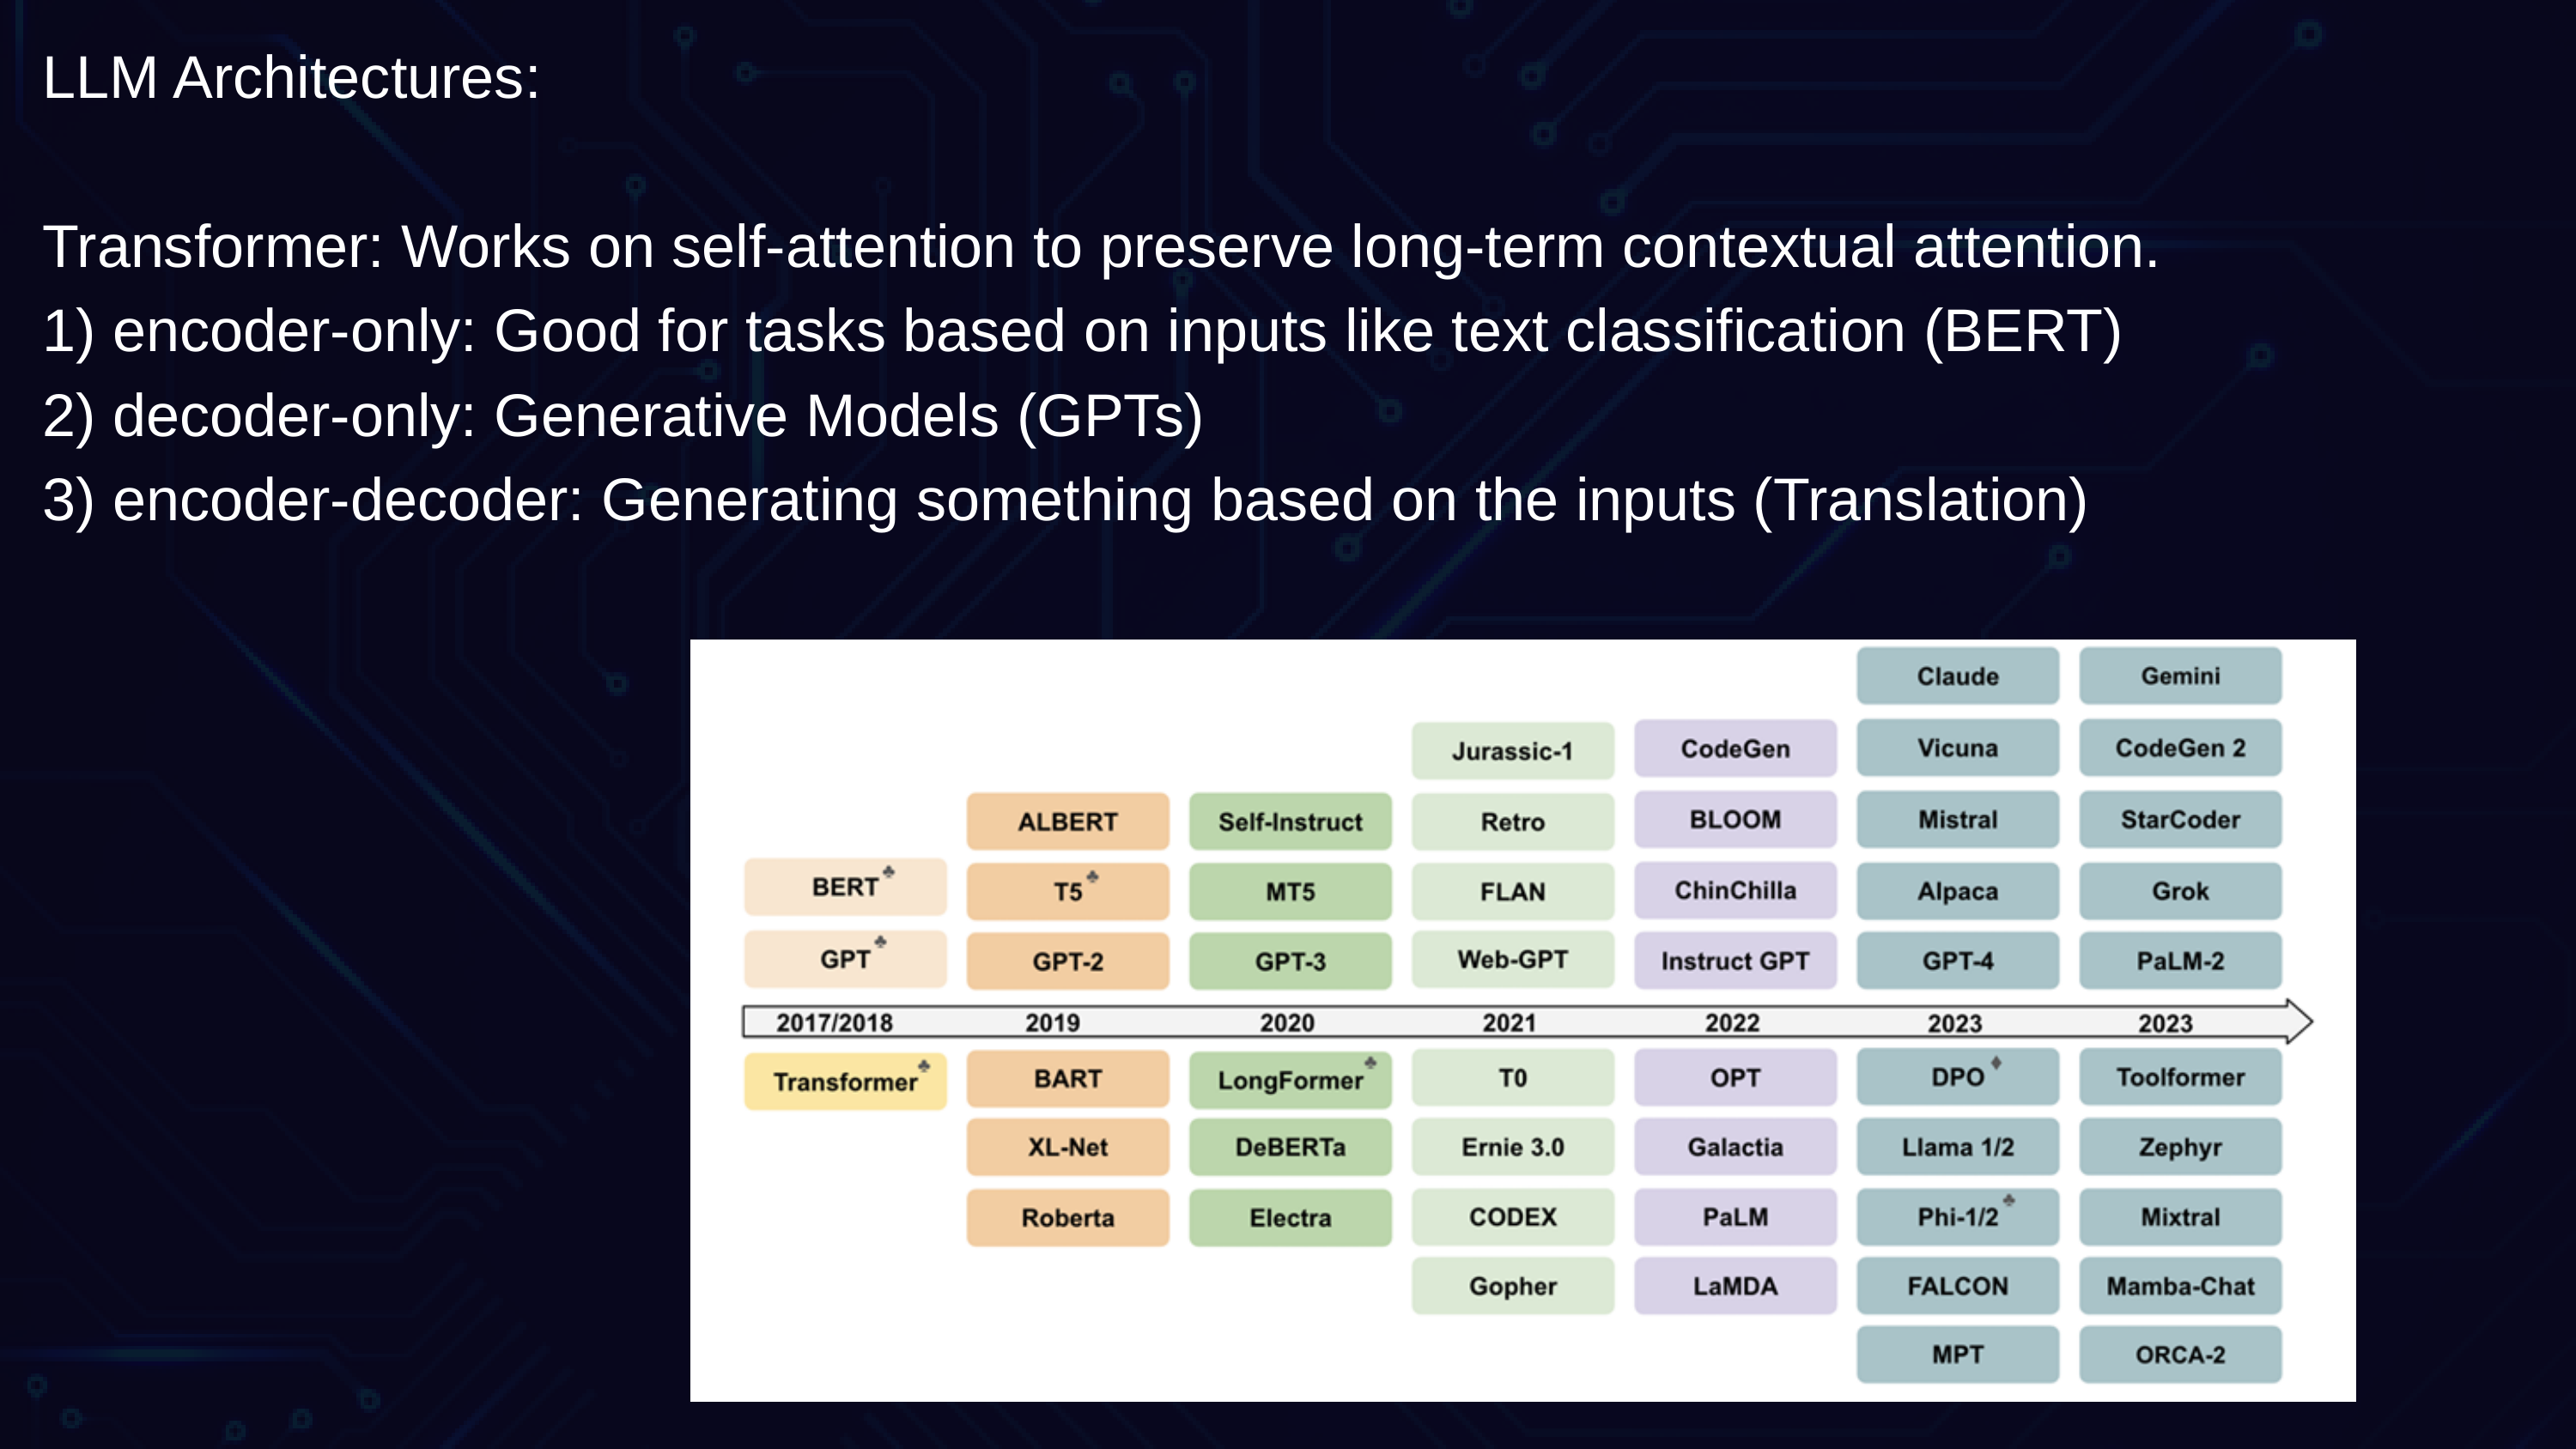

LLM Architectures:

Transformer: Works on self-attention to preserve long-term contextual attention.
1) encoder-only: Good for tasks based on inputs like text classification (BERT)
2) decoder-only: Generative Models (GPTs)
3) encoder-decoder: Generating something based on the inputs (Translation)